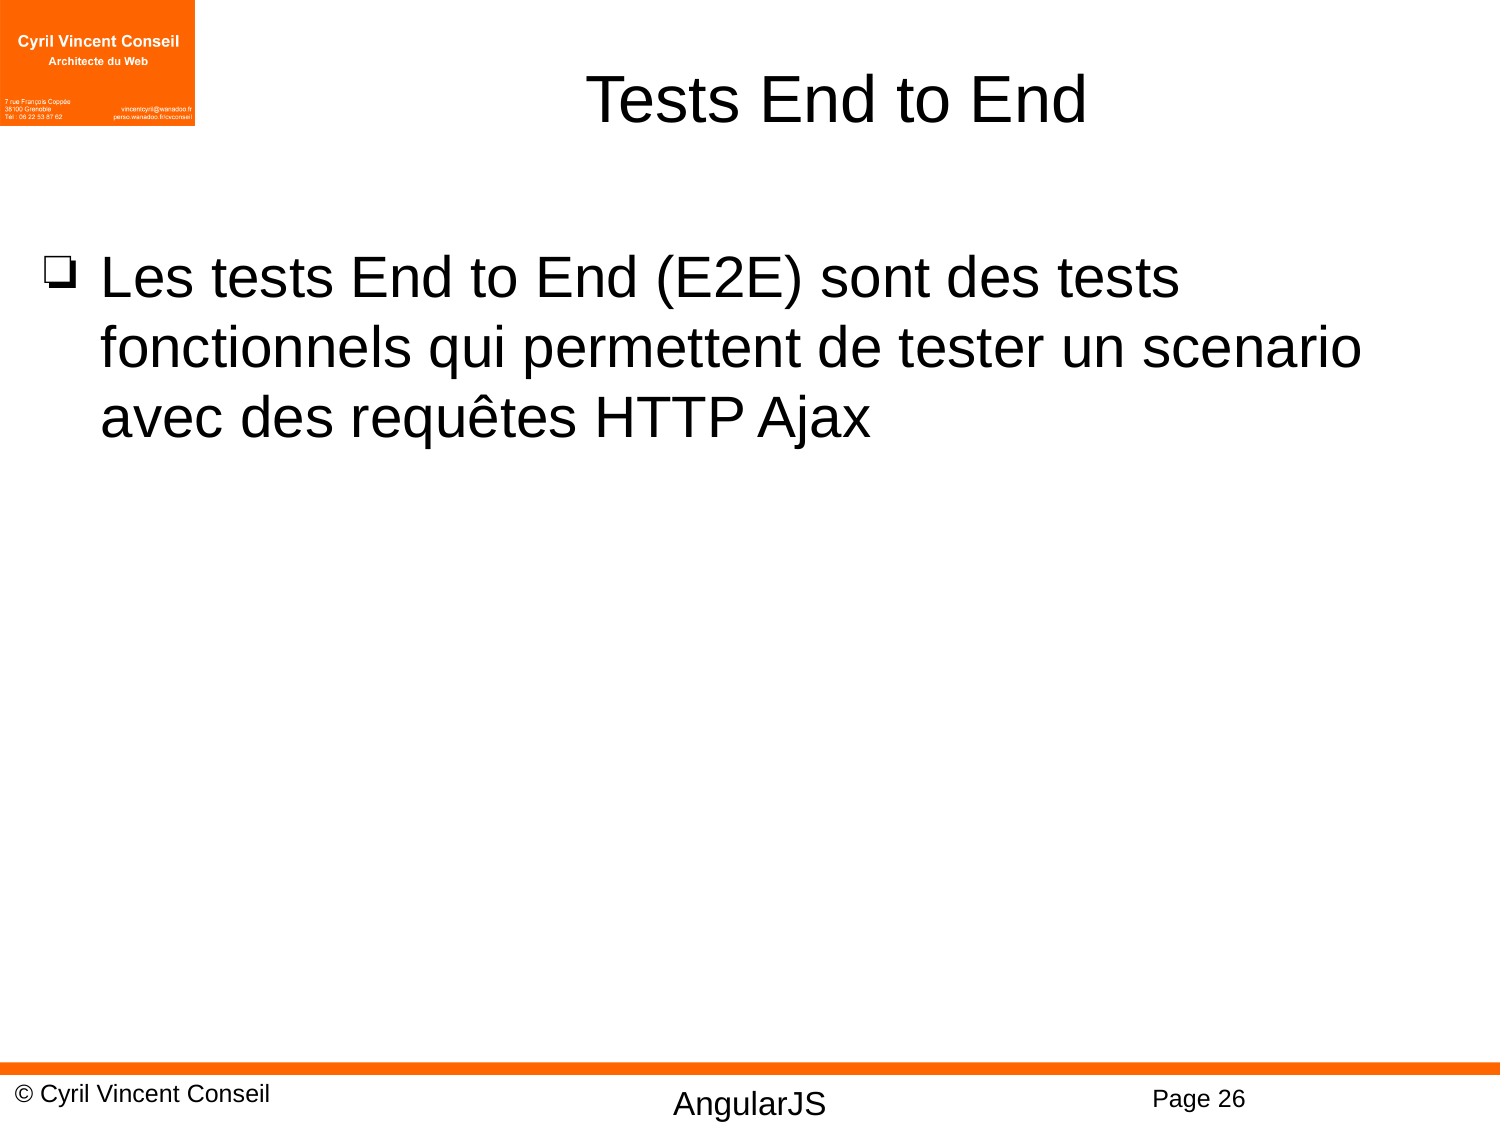

# Tests End to End
Les tests End to End (E2E) sont des tests fonctionnels qui permettent de tester un scenario avec des requêtes HTTP Ajax